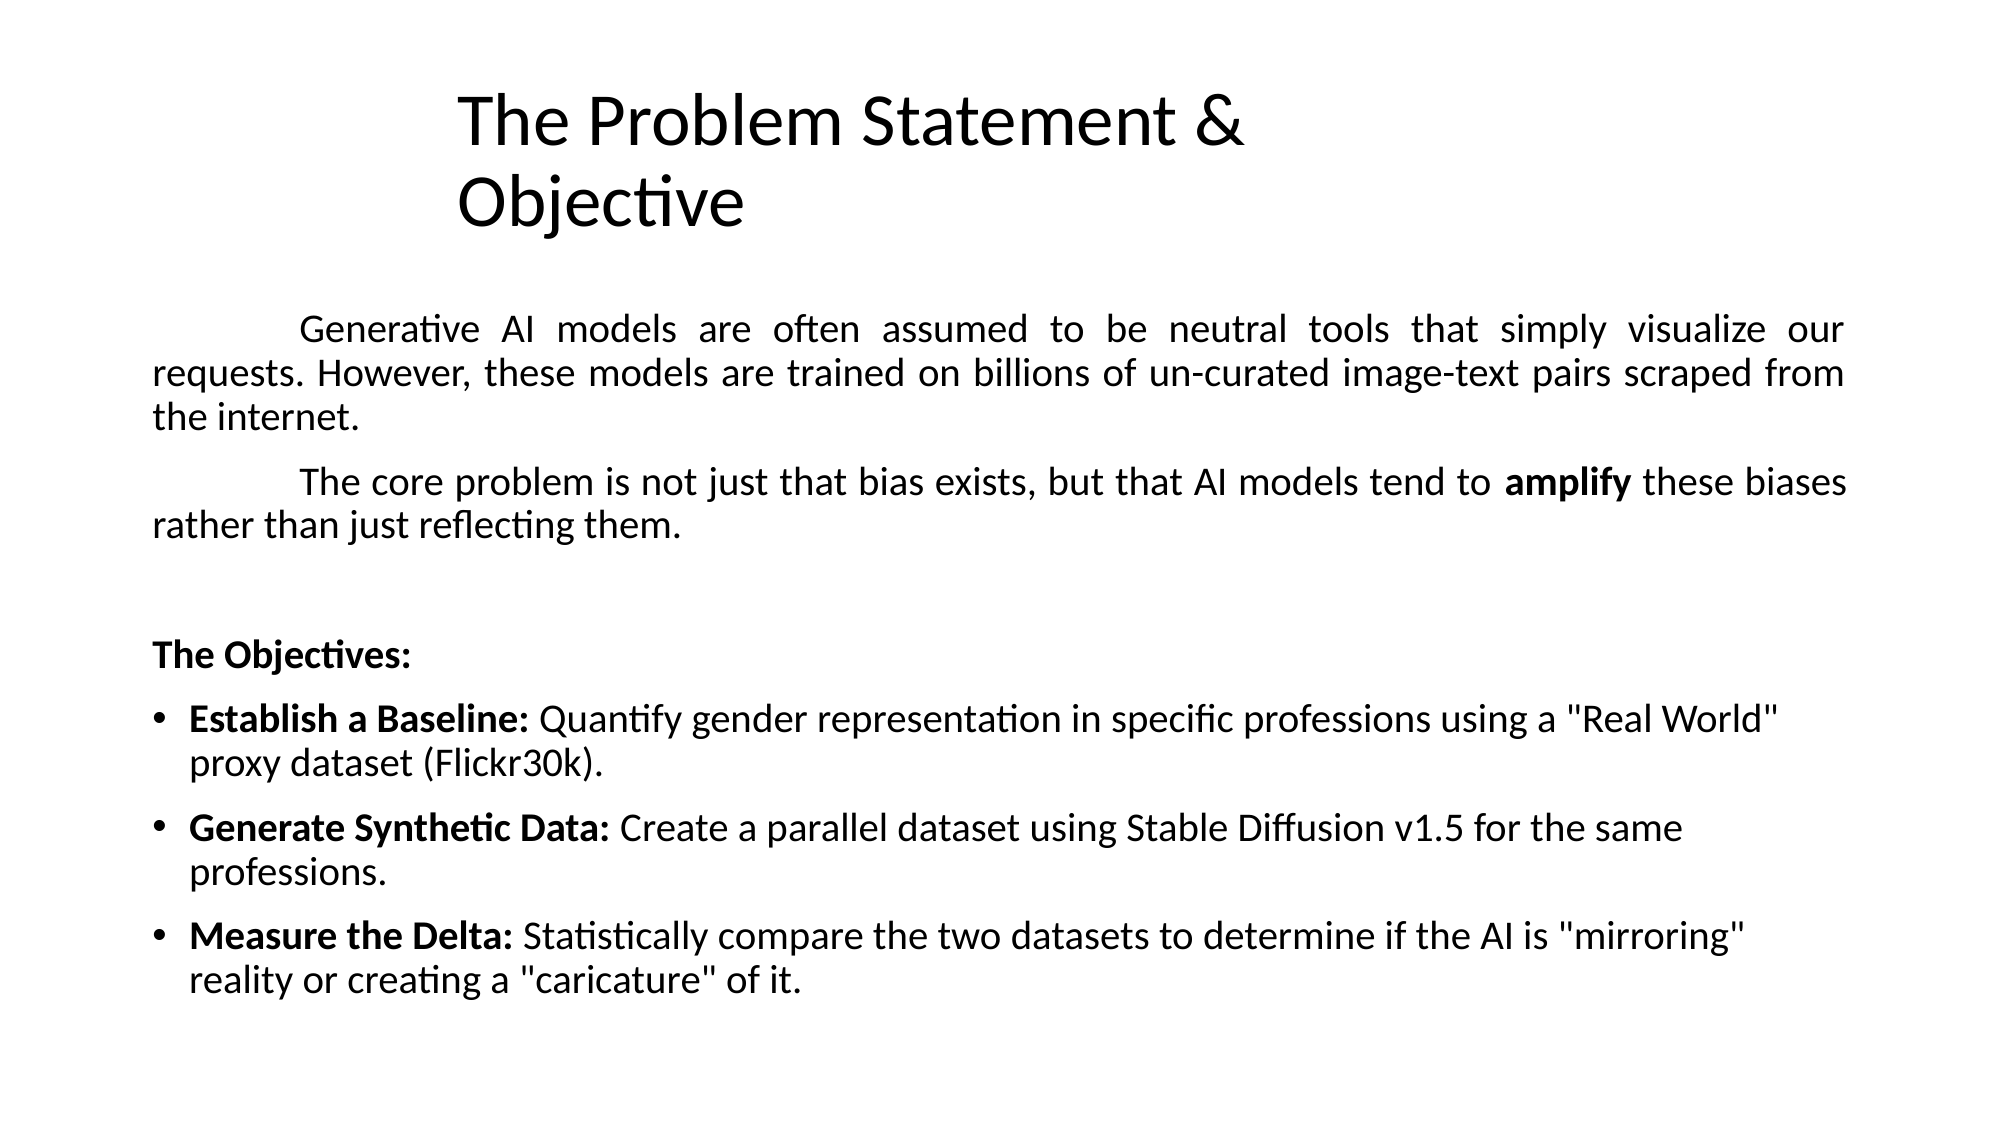

# The Problem Statement & Objective
	Generative AI models are often assumed to be neutral tools that simply visualize our requests. However, these models are trained on billions of un-curated image-text pairs scraped from the internet.
	The core problem is not just that bias exists, but that AI models tend to amplify these biases rather than just reflecting them.

The Objectives:
Establish a Baseline: Quantify gender representation in specific professions using a "Real World" proxy dataset (Flickr30k).
Generate Synthetic Data: Create a parallel dataset using Stable Diffusion v1.5 for the same professions.
Measure the Delta: Statistically compare the two datasets to determine if the AI is "mirroring" reality or creating a "caricature" of it.